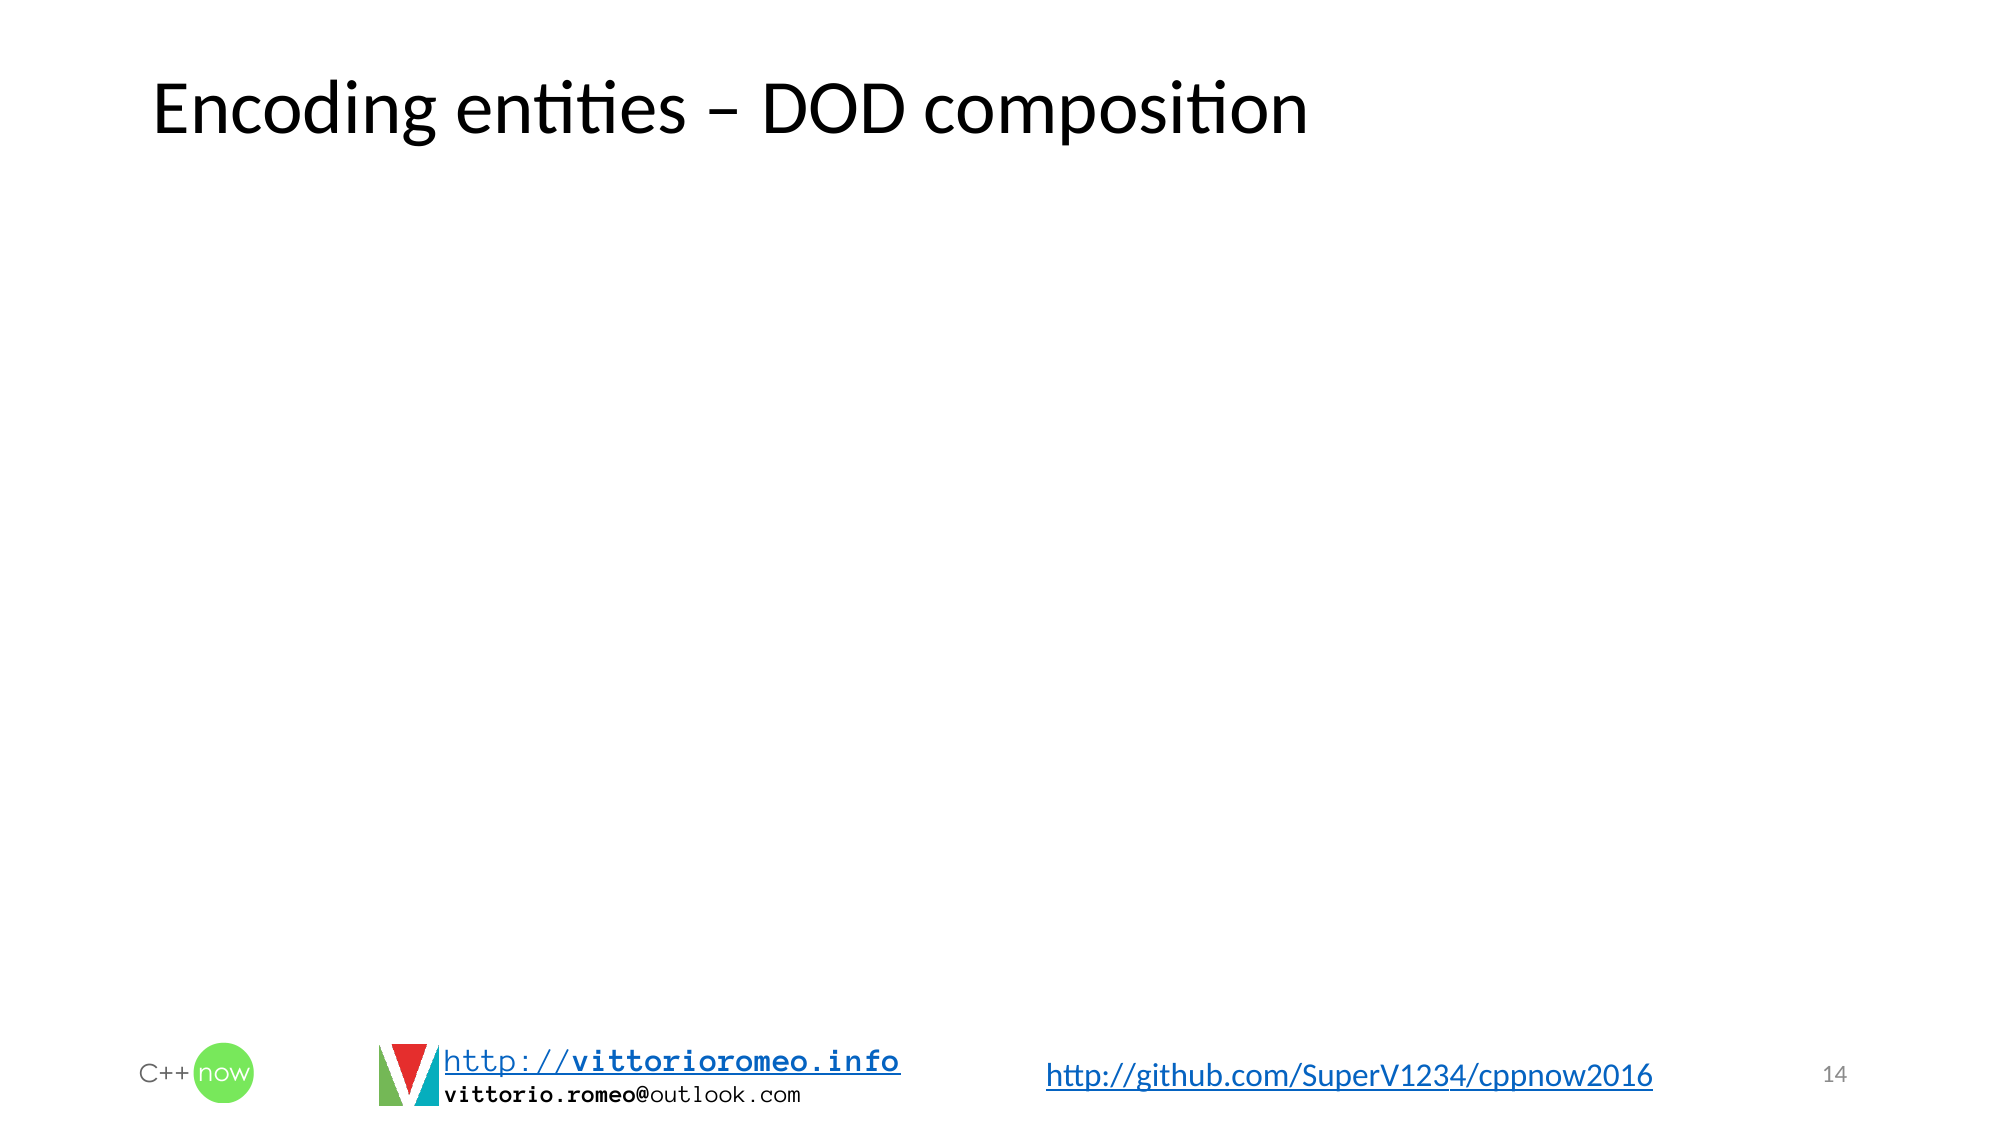

# Encoding entities – DOD composition
14